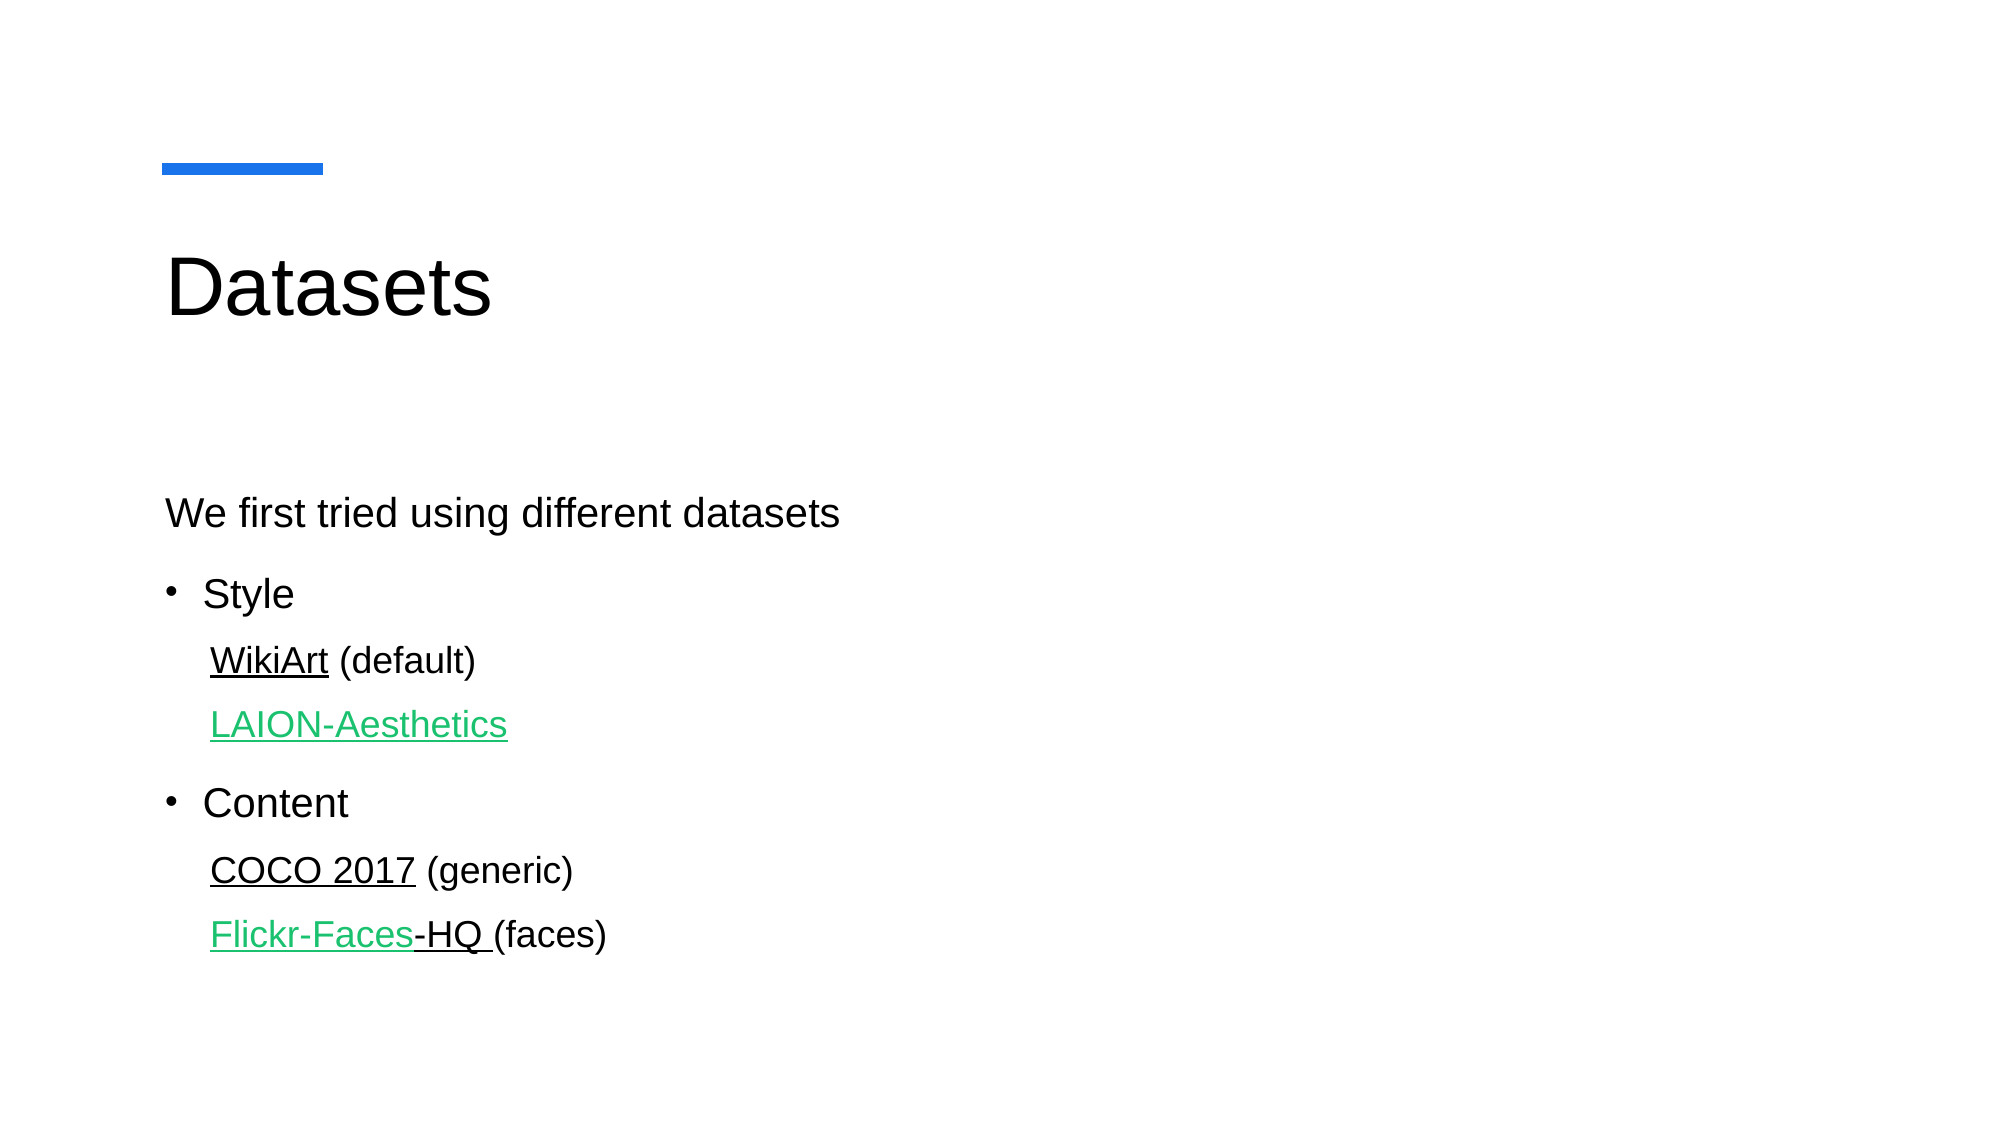

# Datasets
We first tried using different datasets
Style
WikiArt (default)
LAION-Aesthetics
Content
COCO 2017 (generic)
Flickr-Faces-HQ (faces)